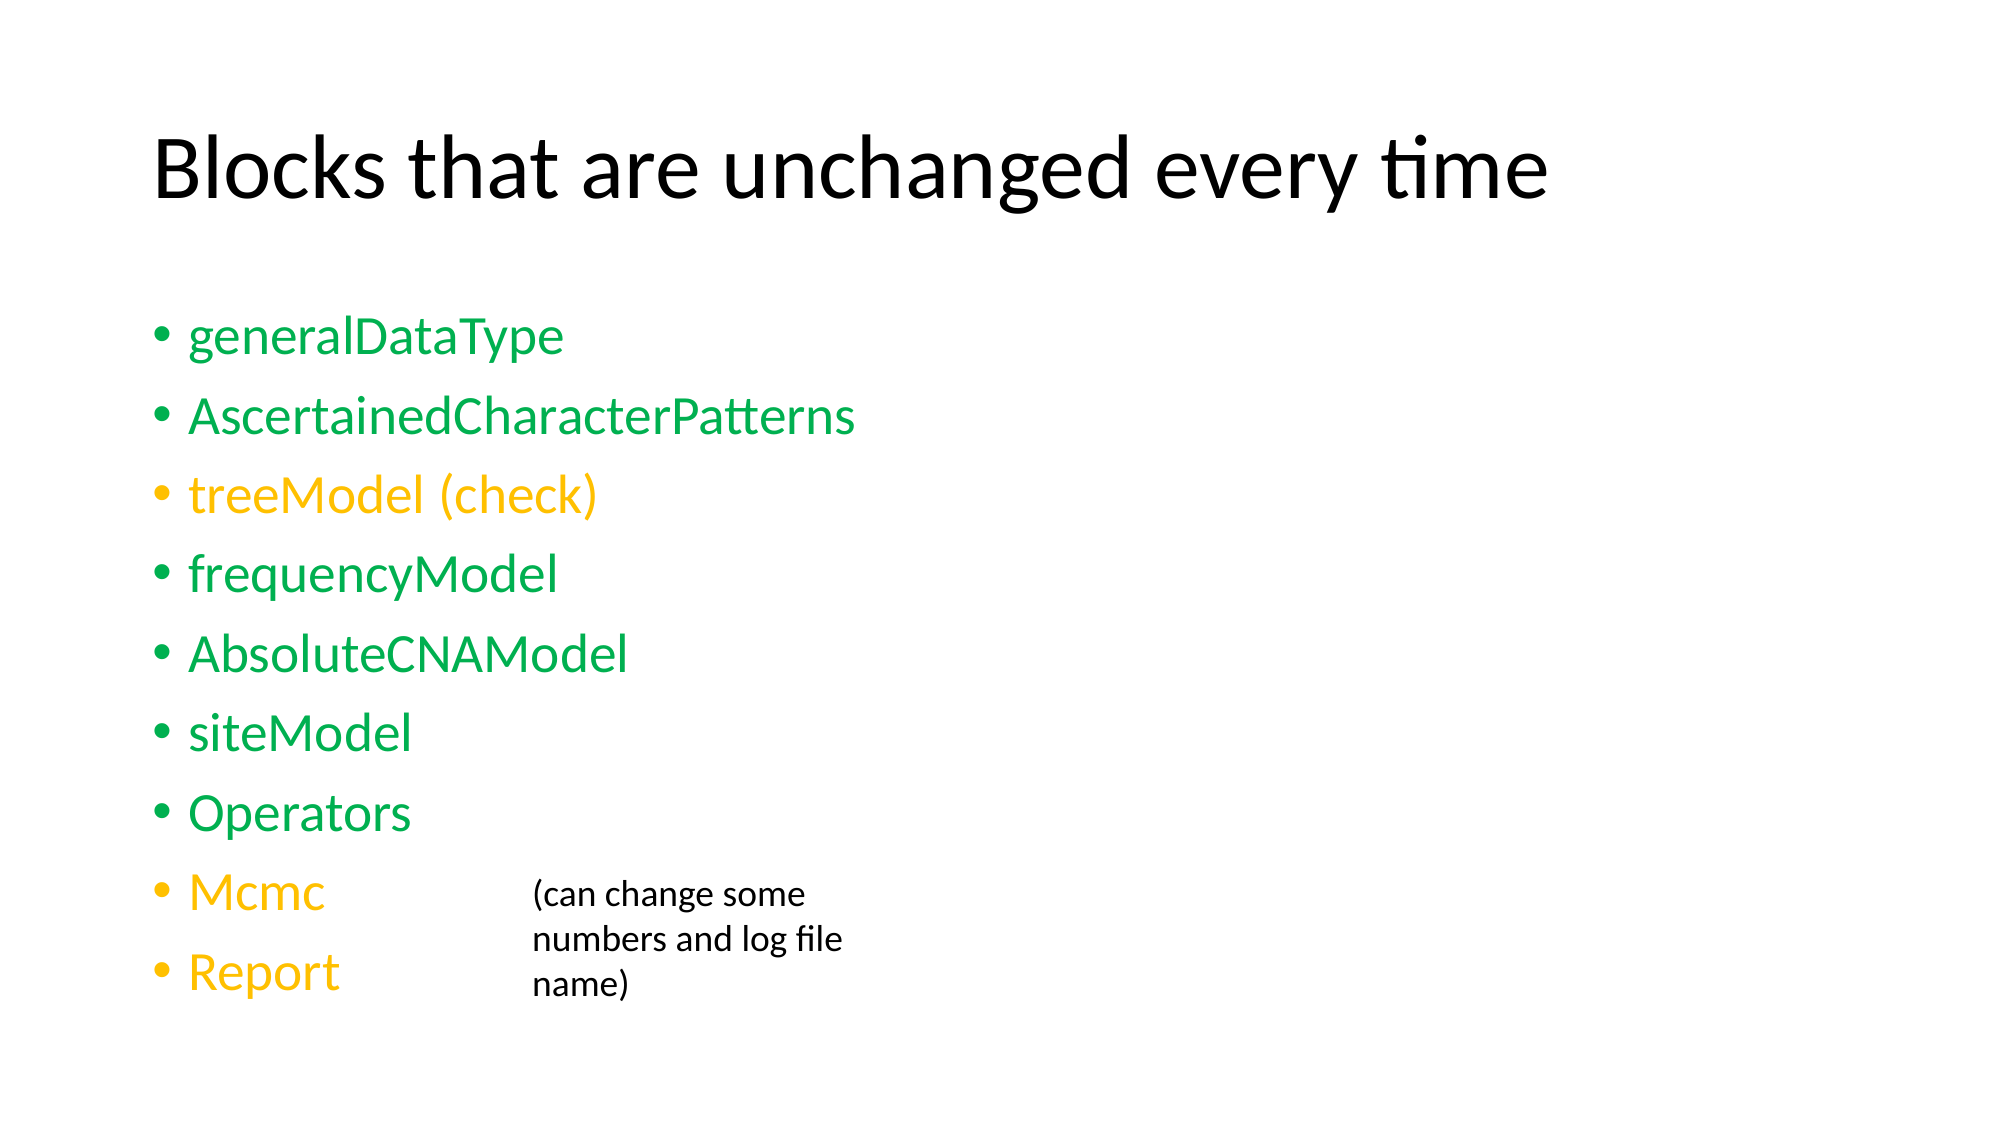

# Blocks that are unchanged every time
generalDataType
AscertainedCharacterPatterns
treeModel (check)
frequencyModel
AbsoluteCNAModel
siteModel
Operators
Mcmc
Report
(can change some numbers and log file name)